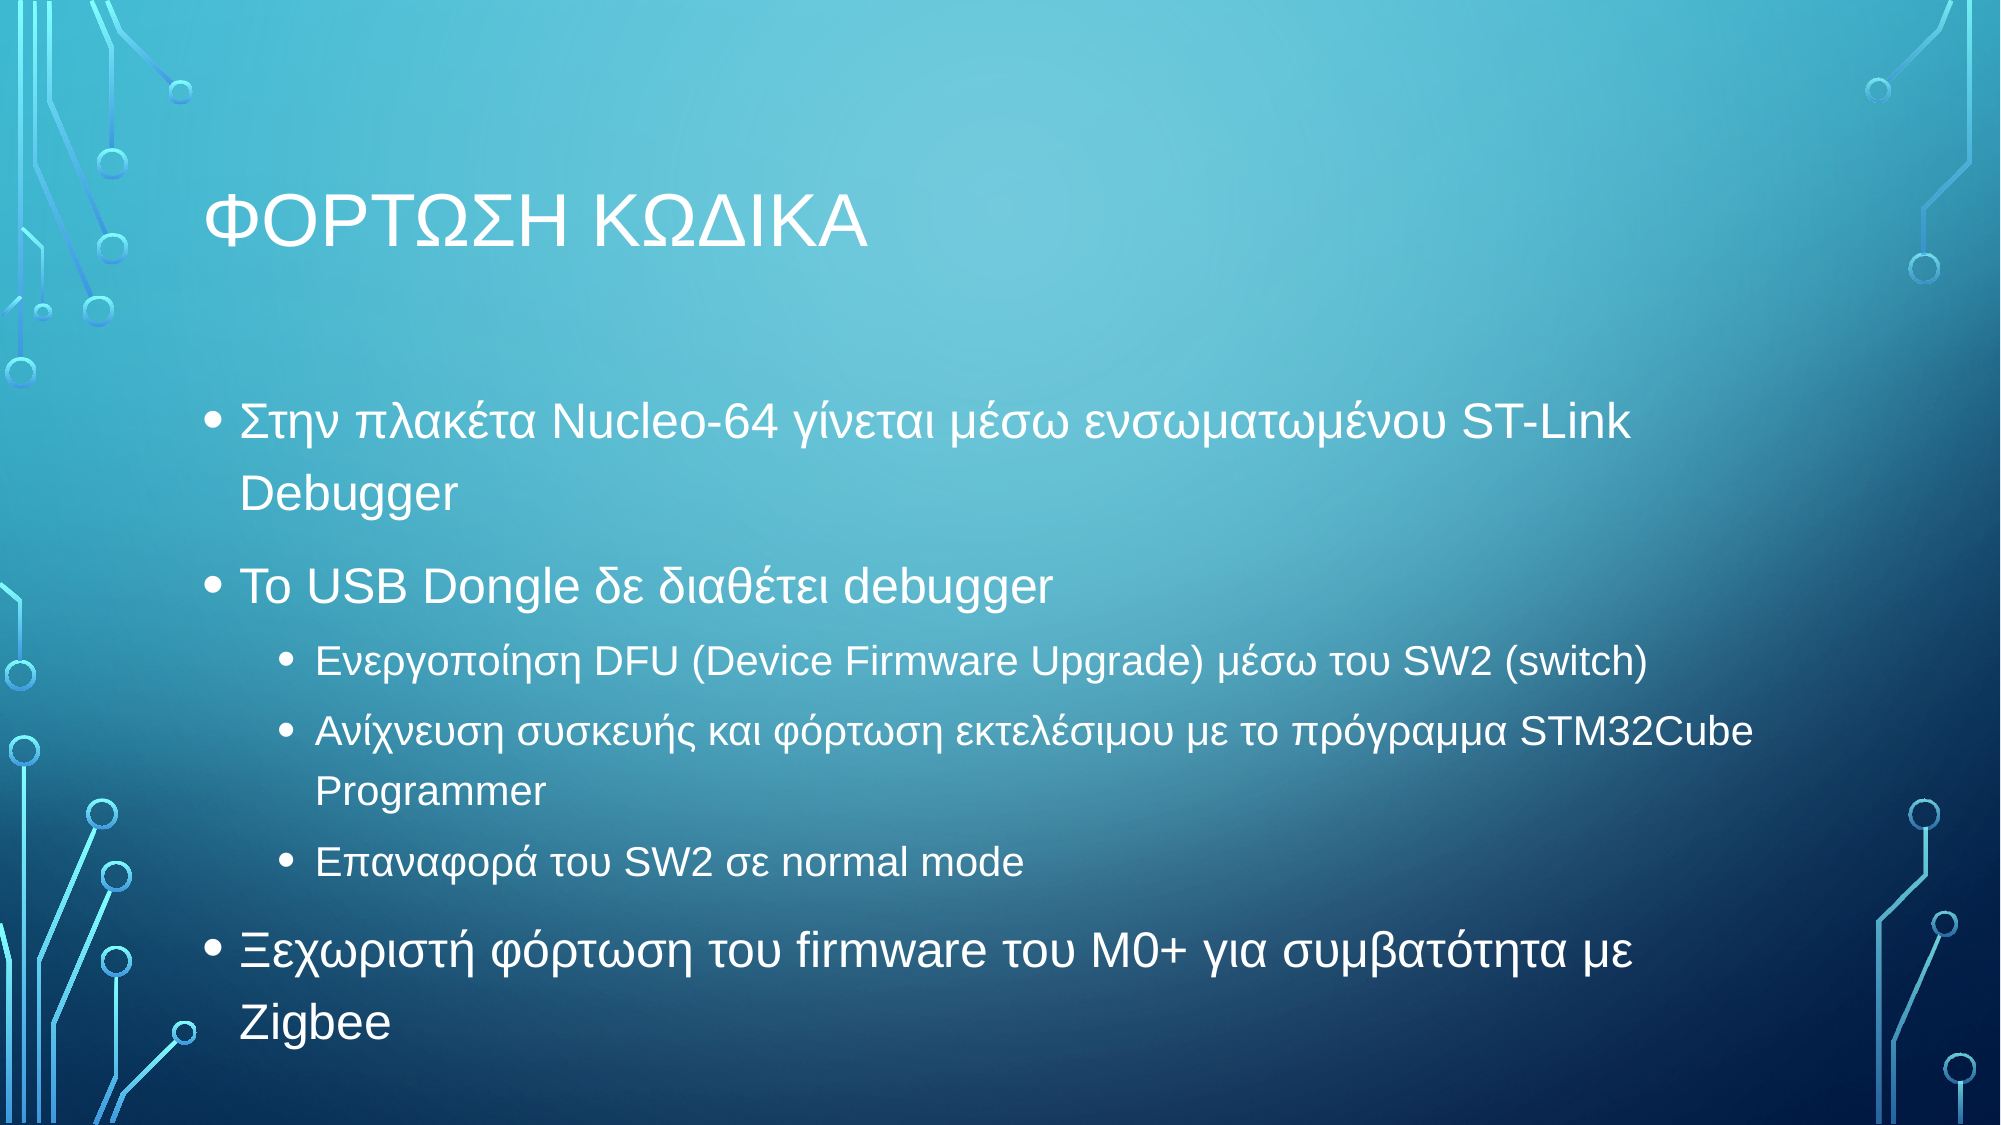

# Φορτωση κωδικα
Στην πλακέτα Nucleo-64 γίνεται μέσω ενσωματωμένου ST-Link Debugger
Το USB Dongle δε διαθέτει debugger
Ενεργοποίηση DFU (Device Firmware Upgrade) μέσω του SW2 (switch)
Ανίχνευση συσκευής και φόρτωση εκτελέσιμου με το πρόγραμμα STM32Cube Programmer
Επαναφορά του SW2 σε normal mode
Ξεχωριστή φόρτωση του firmware του M0+ για συμβατότητα με Zigbee